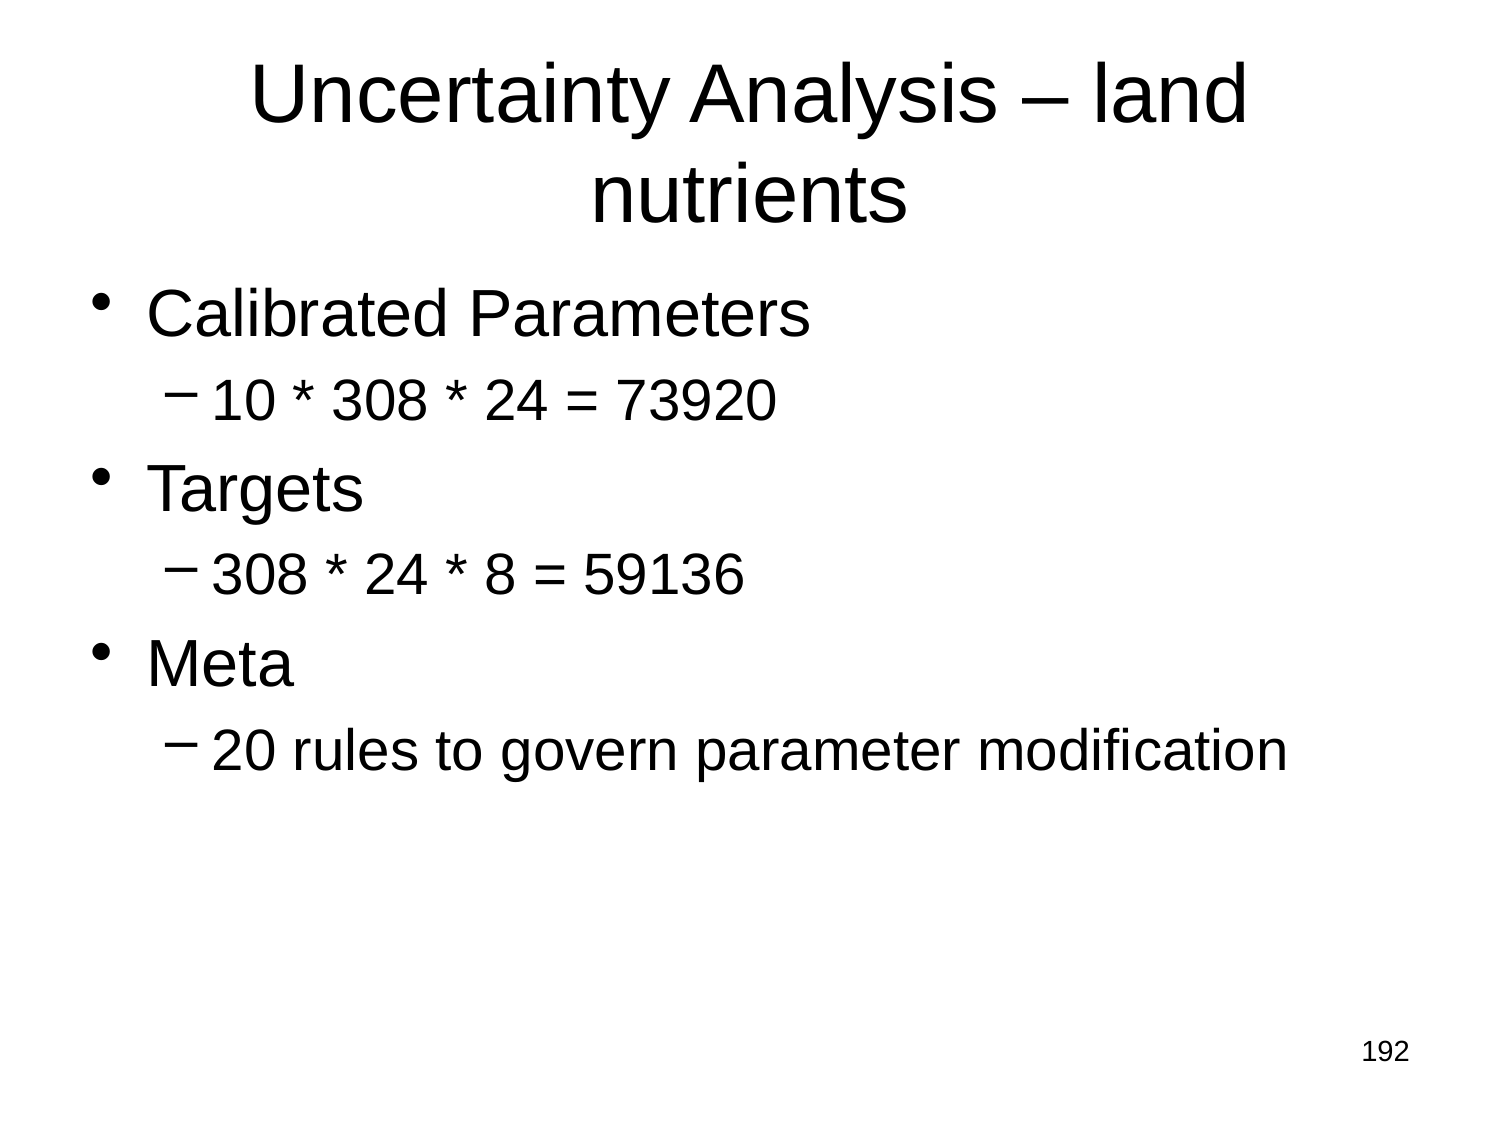

# Uncertainty Analysis – land nutrients
Calibrated Parameters
10 * 308 * 24 = 73920
Targets
308 * 24 * 8 = 59136
Meta
20 rules to govern parameter modification
192